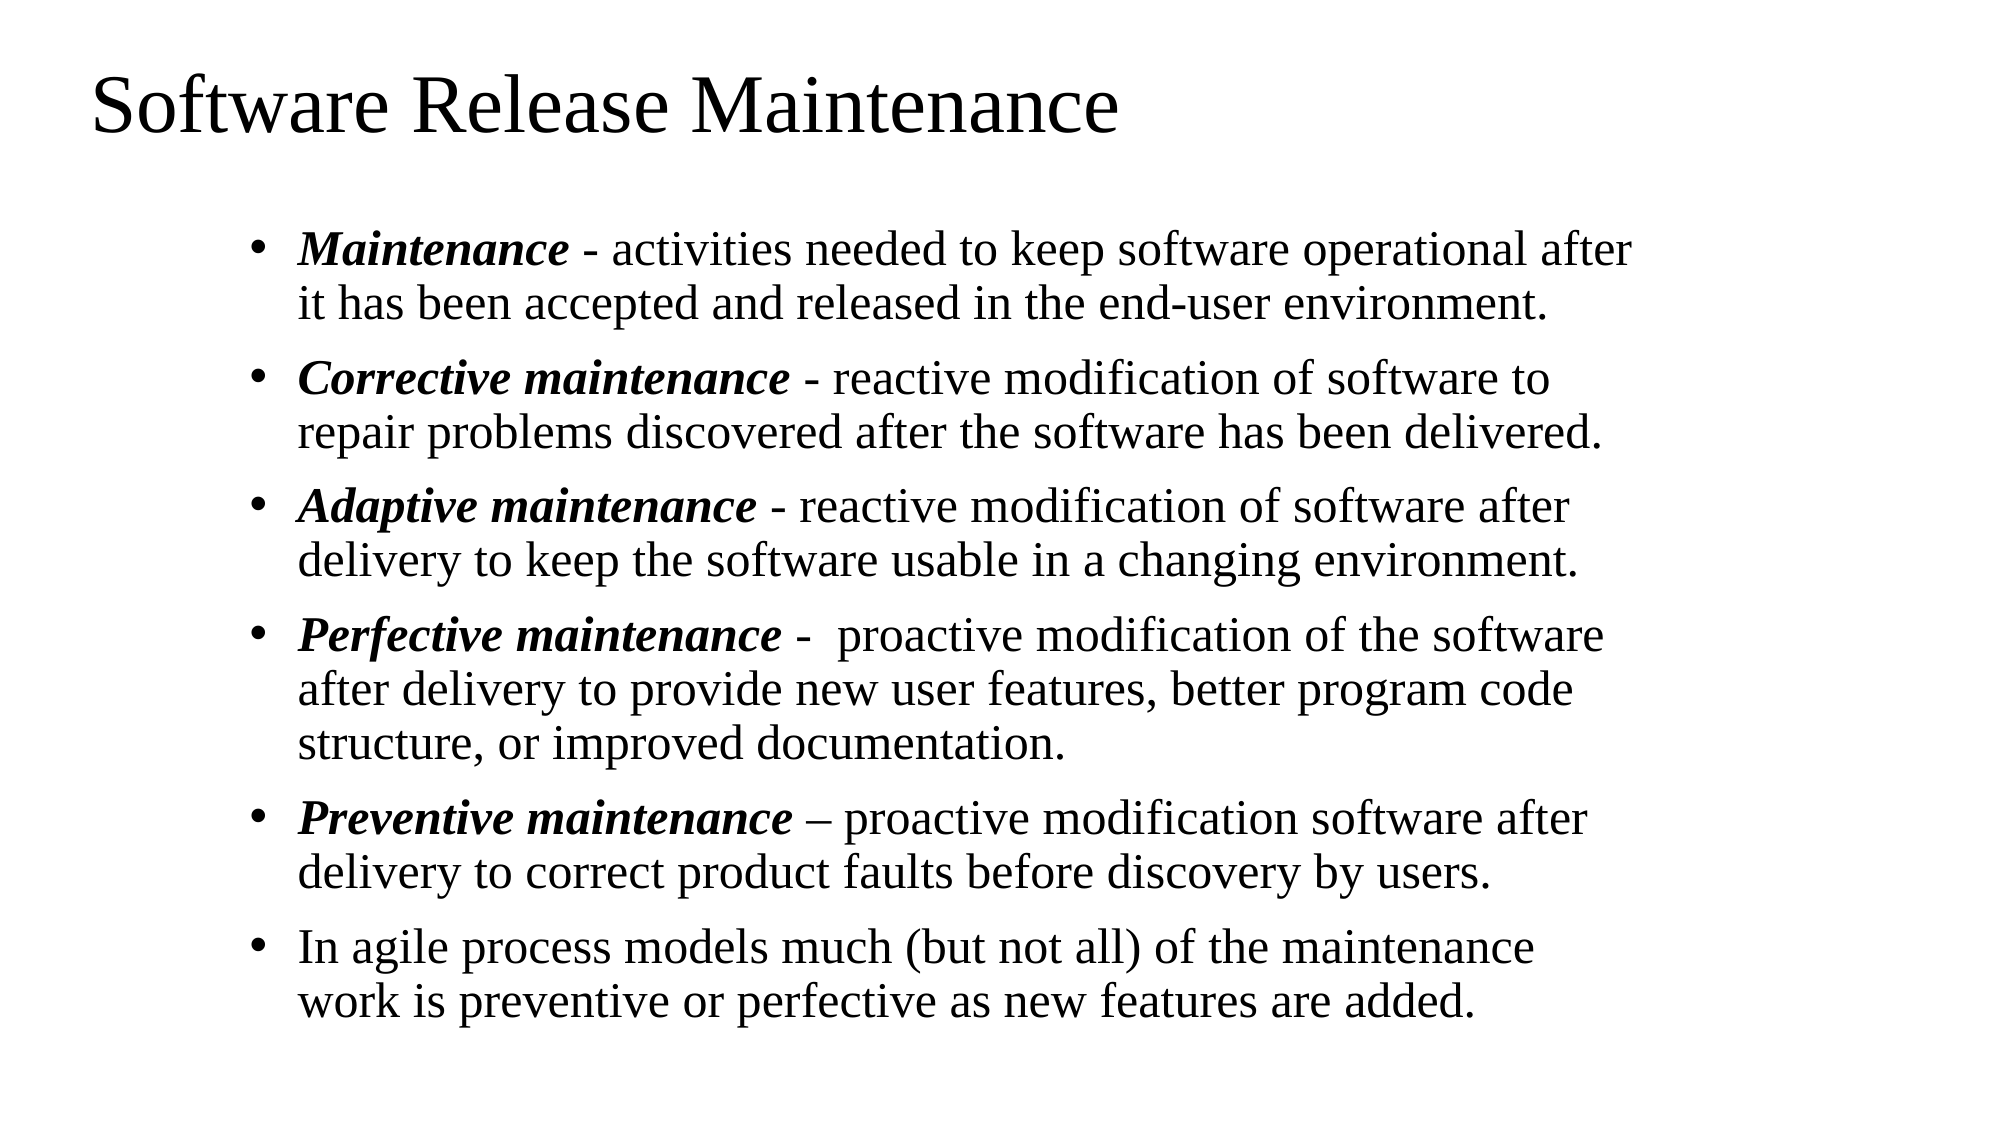

# Software Release Maintenance
Maintenance - activities needed to keep software operational after it has been accepted and released in the end-user environment.
Corrective maintenance - reactive modification of software to repair problems discovered after the software has been delivered.
Adaptive maintenance - reactive modification of software after delivery to keep the software usable in a changing environment.
Perfective maintenance -  proactive modification of the software after delivery to provide new user features, better program code structure, or improved documentation.
Preventive maintenance – proactive modification software after delivery to correct product faults before discovery by users.
In agile process models much (but not all) of the maintenance work is preventive or perfective as new features are added.
29